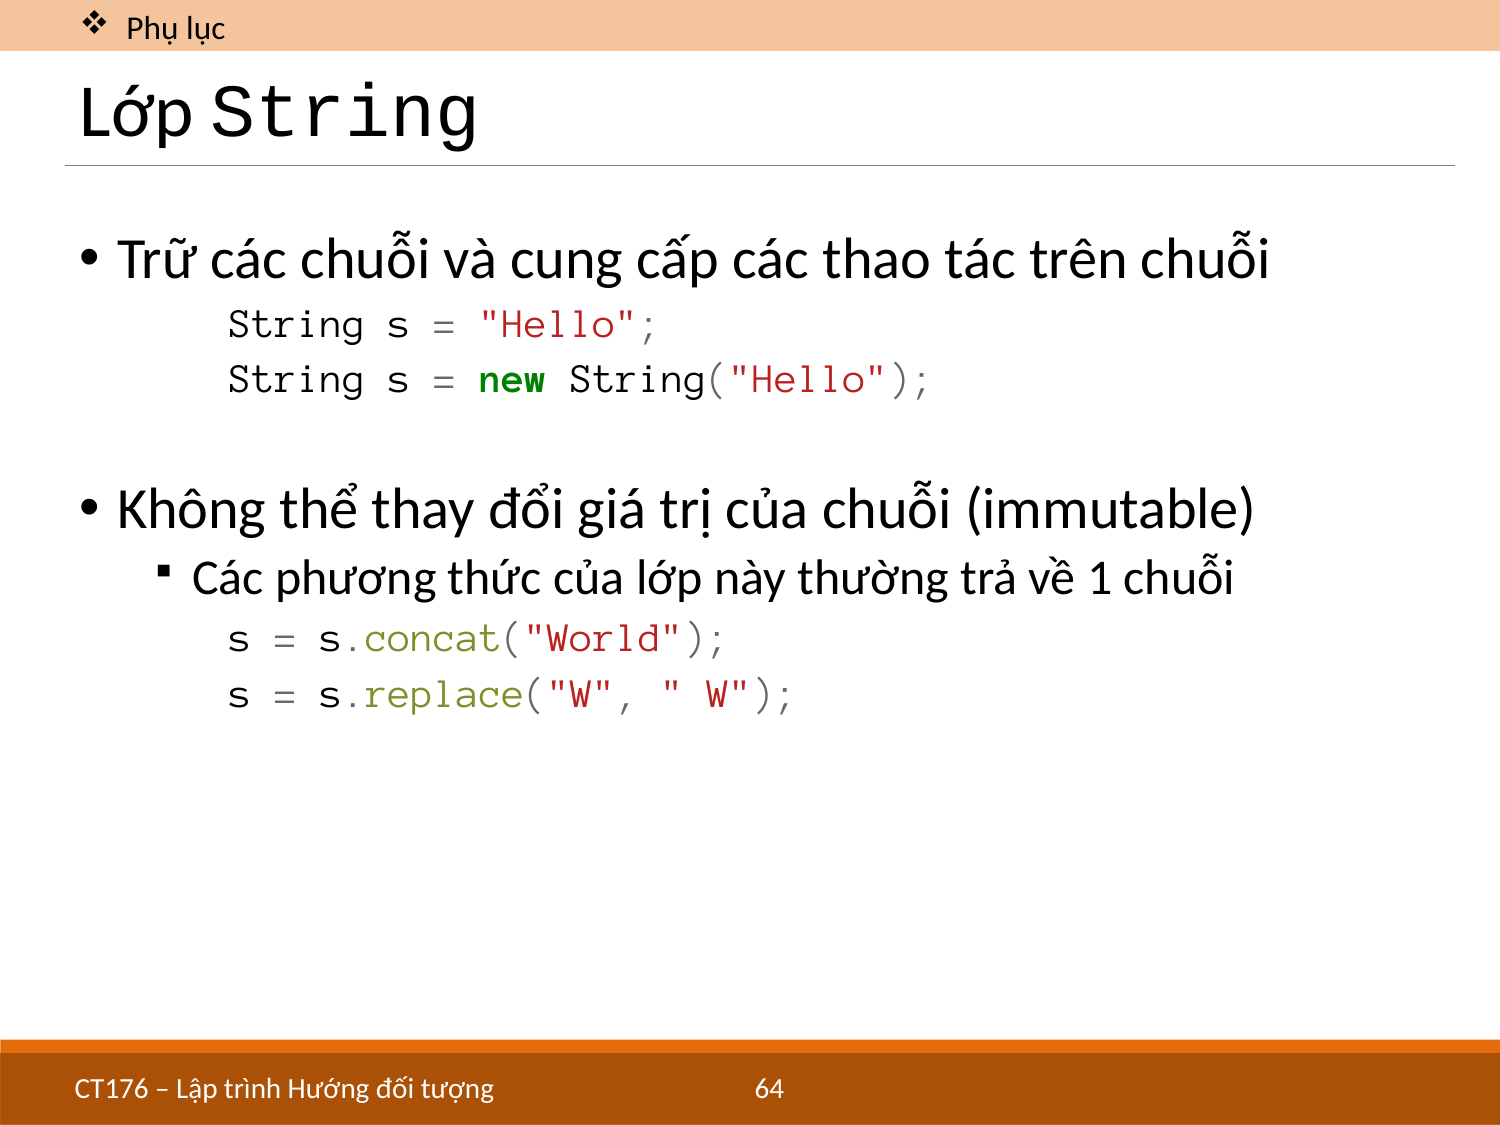

Phụ lục
# Lớp String
Trữ các chuỗi và cung cấp các thao tác trên chuỗi
String s = "Hello";
String s = new String("Hello");

Không thể thay đổi giá trị của chuỗi (immutable)
Các phương thức của lớp này thường trả về 1 chuỗi
s = s.concat("World");
s = s.replace("W", " W");